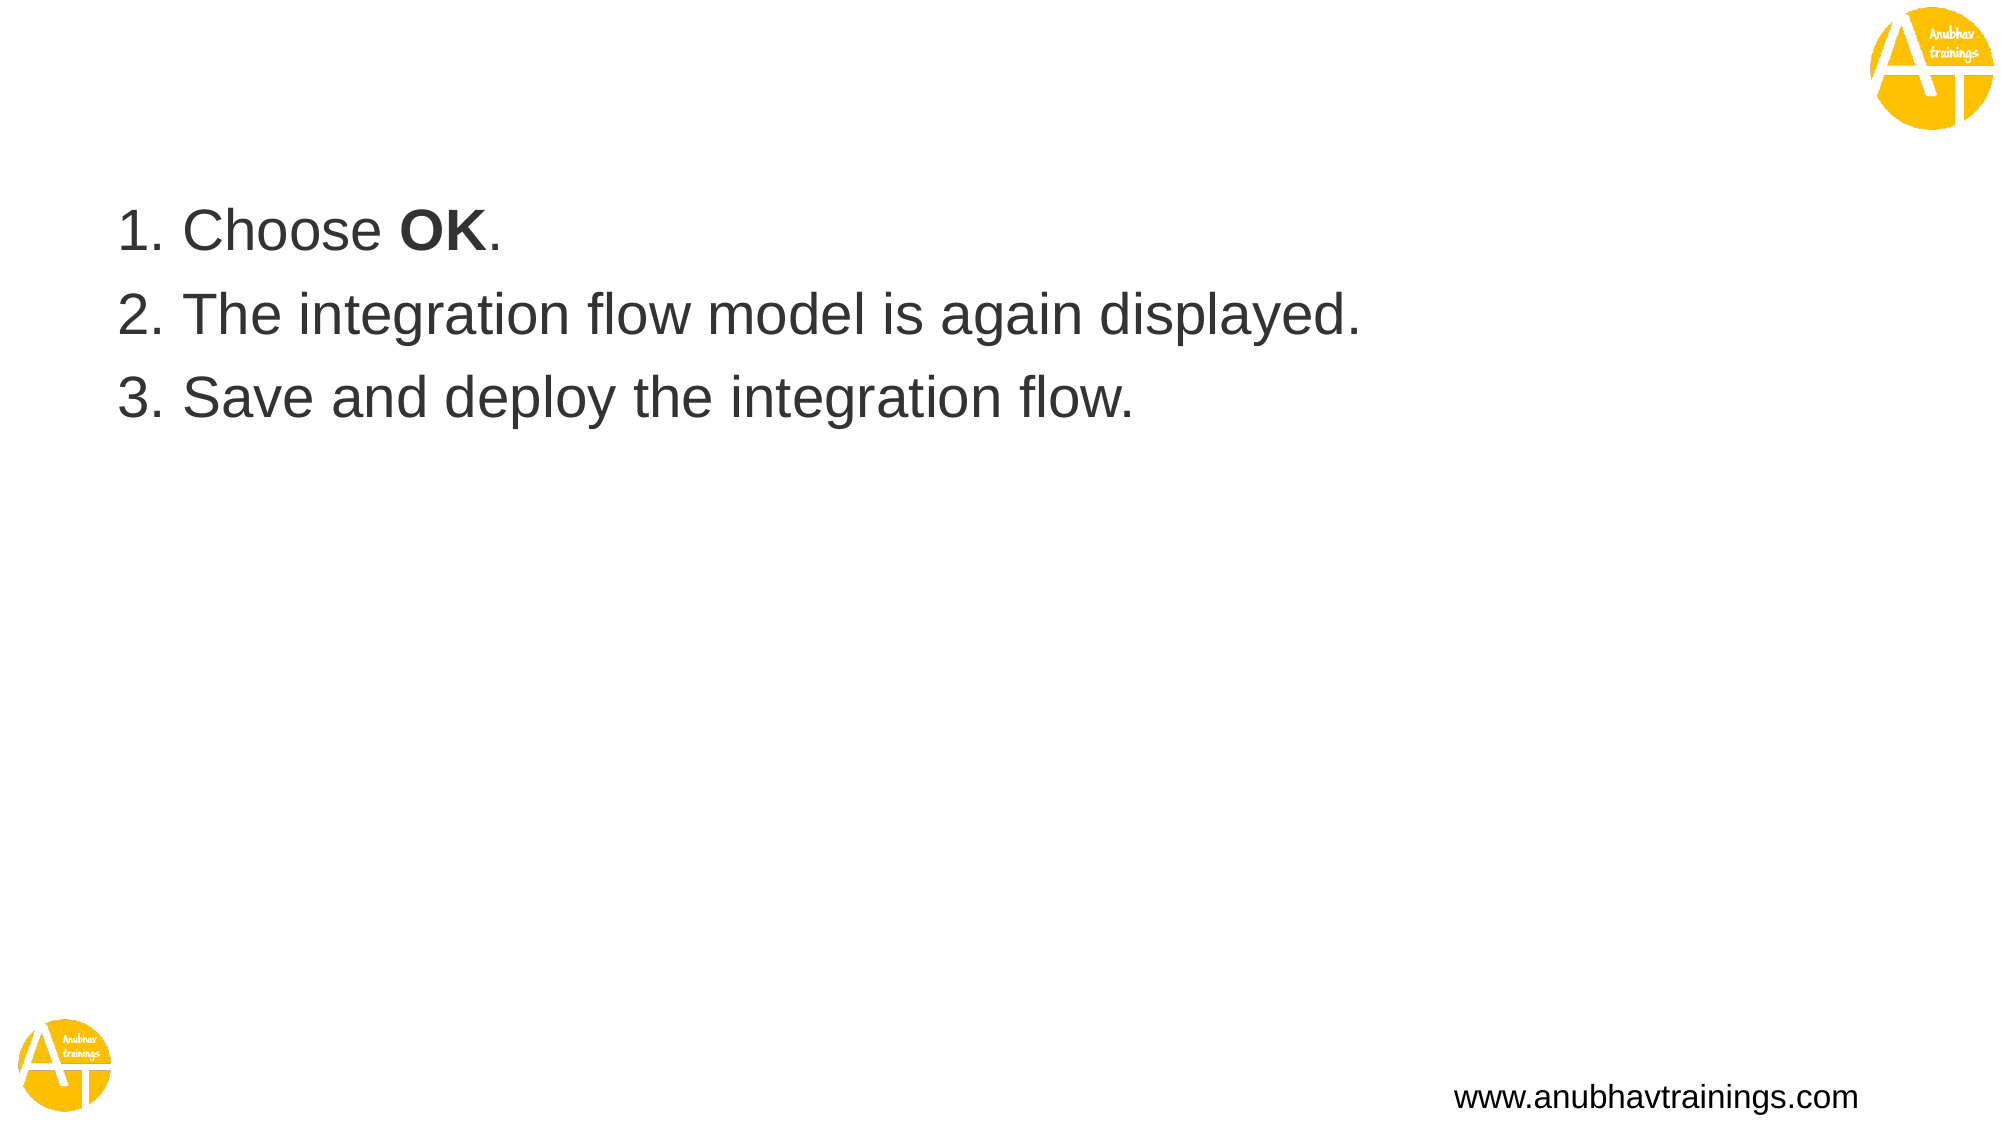

Choose OK.
 The integration flow model is again displayed.
 Save and deploy the integration flow.

www.anubhavtrainings.com